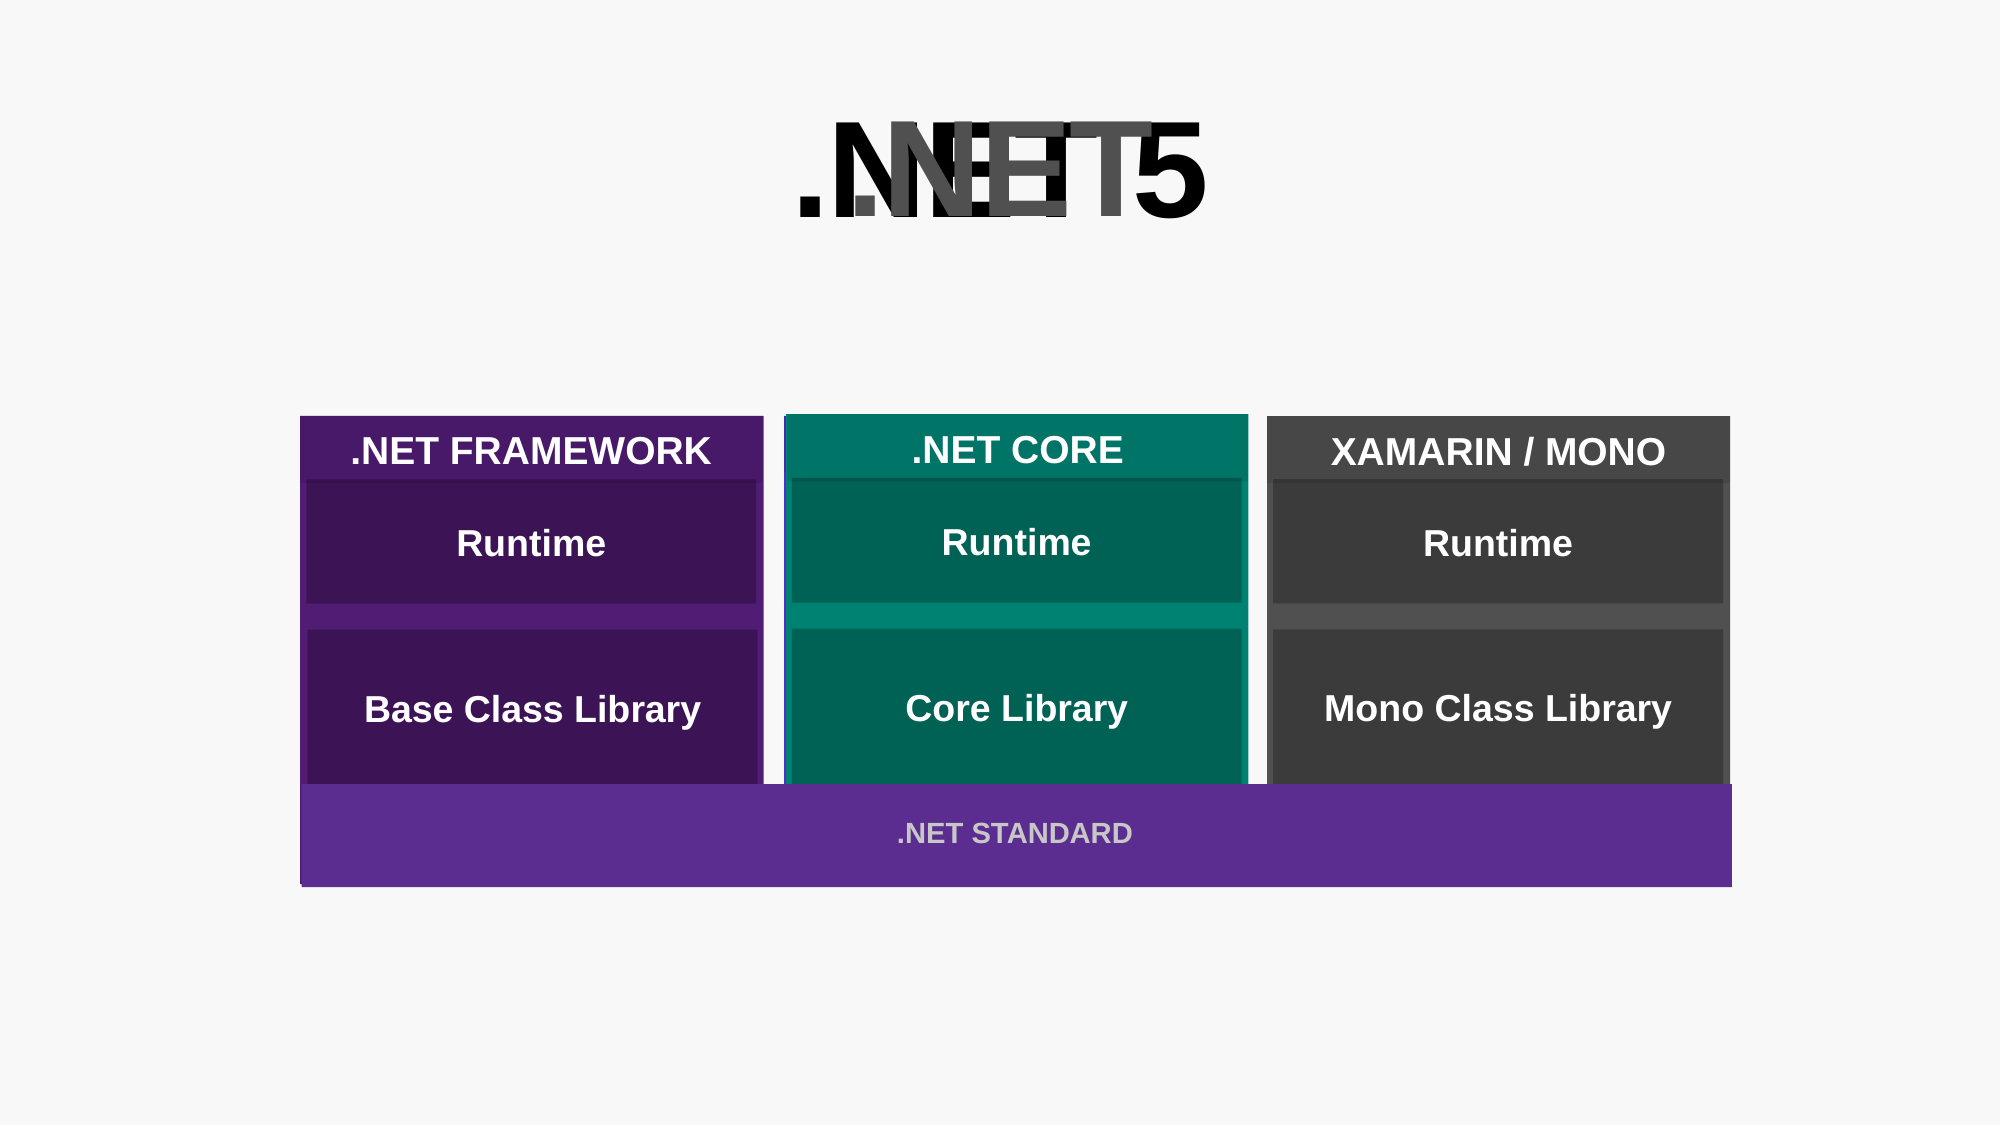

.NET
# .NET 5

.NET CORE
Runtime
Core Library

.NET FRAMEWORK
Runtime
Base Class Library

.NET
Runtime
 (JIT & Native)
One Base Class Library

XAMARIN / MONO
Runtime
Mono Class Library

.NET STANDARD